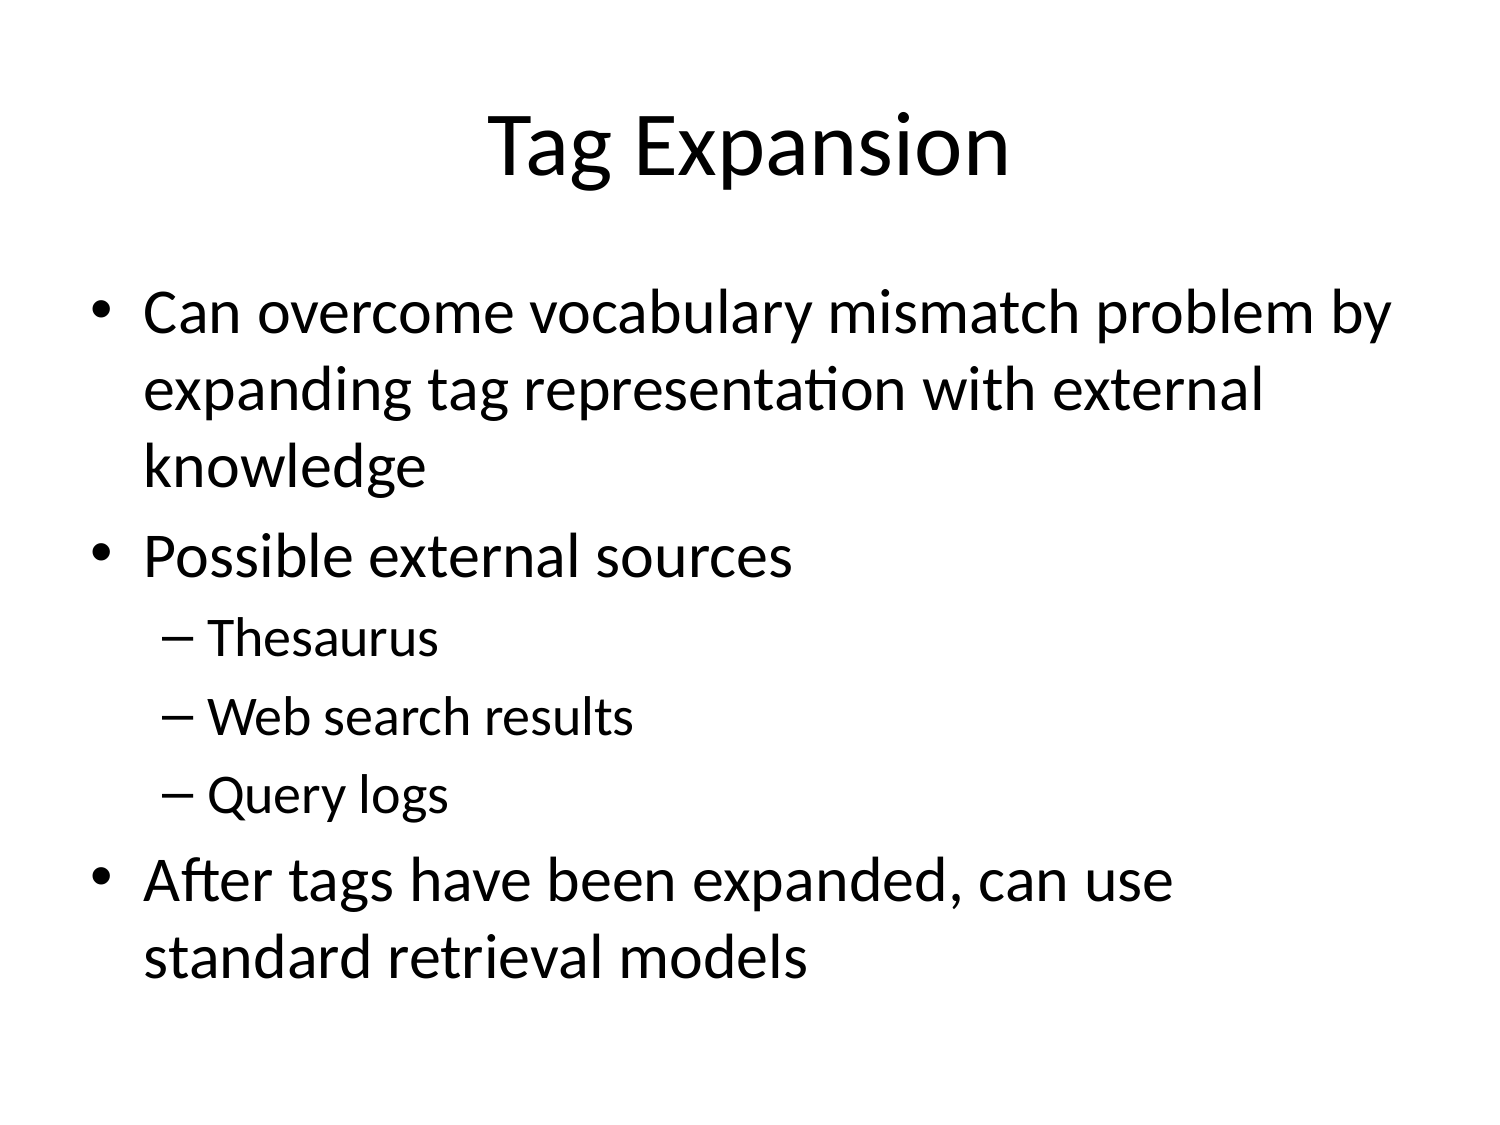

# Tag Expansion
Can overcome vocabulary mismatch problem by expanding tag representation with external knowledge
Possible external sources
Thesaurus
Web search results
Query logs
After tags have been expanded, can use standard retrieval models